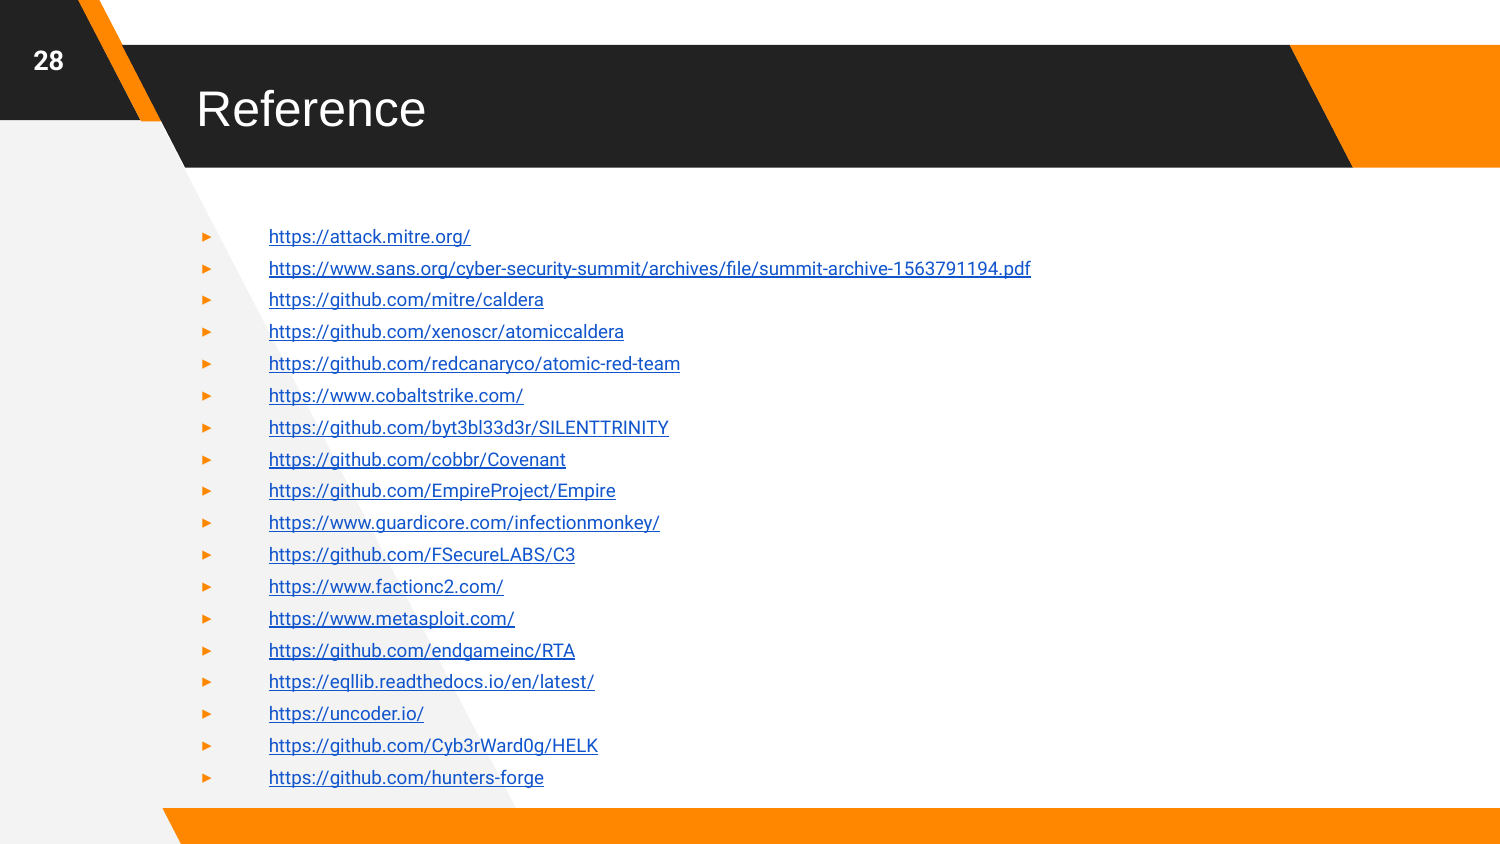

28
# Reference
https://attack.mitre.org/
https://www.sans.org/cyber-security-summit/archives/file/summit-archive-1563791194.pdf
https://github.com/mitre/caldera
https://github.com/xenoscr/atomiccaldera
https://github.com/redcanaryco/atomic-red-team
https://www.cobaltstrike.com/
https://github.com/byt3bl33d3r/SILENTTRINITY
https://github.com/cobbr/Covenant
https://github.com/EmpireProject/Empire
https://www.guardicore.com/infectionmonkey/
https://github.com/FSecureLABS/C3
https://www.factionc2.com/
https://www.metasploit.com/
https://github.com/endgameinc/RTA
https://eqllib.readthedocs.io/en/latest/
https://uncoder.io/
https://github.com/Cyb3rWard0g/HELK
https://github.com/hunters-forge